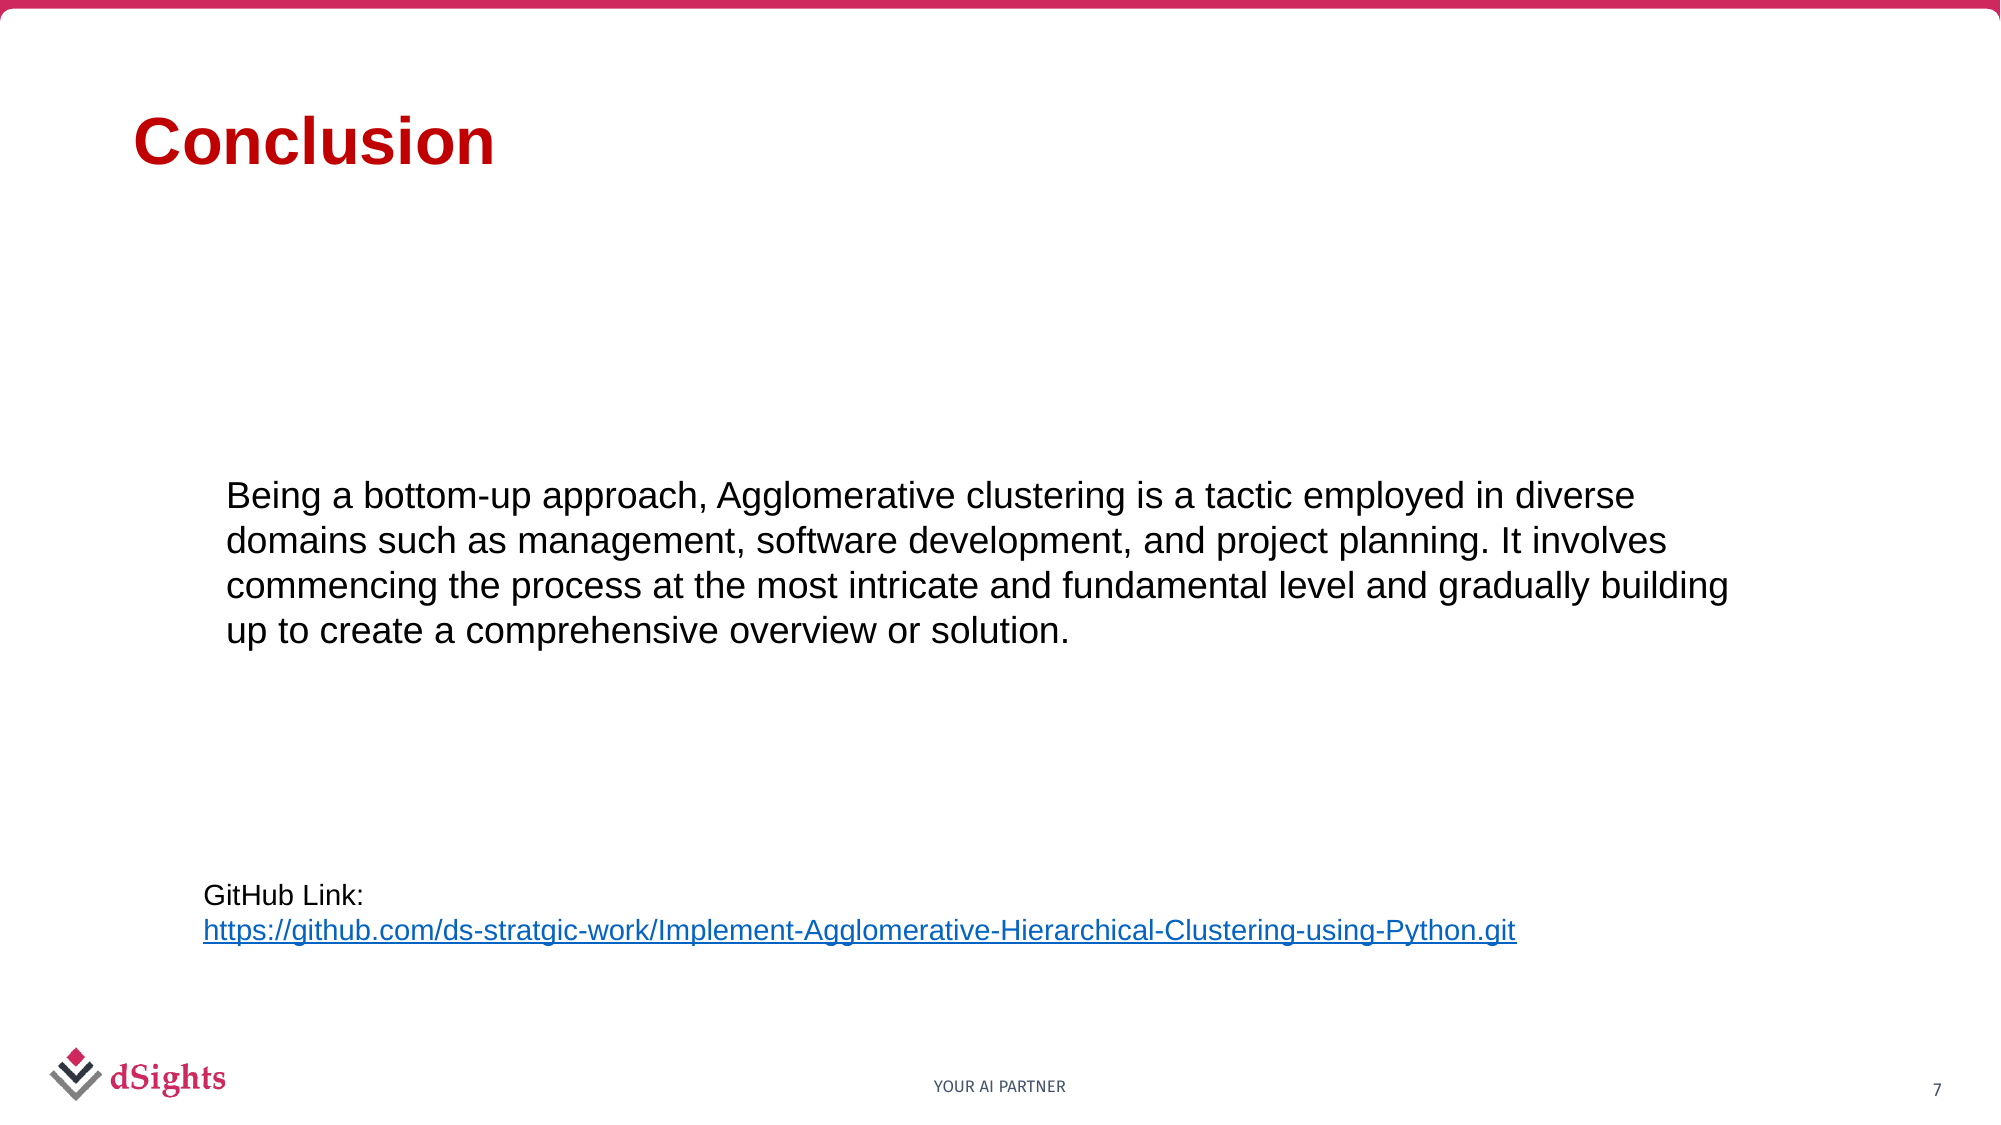

Conclusion
Being a bottom-up approach, Agglomerative clustering is a tactic employed in diverse domains such as management, software development, and project planning. It involves commencing the process at the most intricate and fundamental level and gradually building up to create a comprehensive overview or solution.
GitHub Link: https://github.com/ds-stratgic-work/Implement-Agglomerative-Hierarchical-Clustering-using-Python.git
7